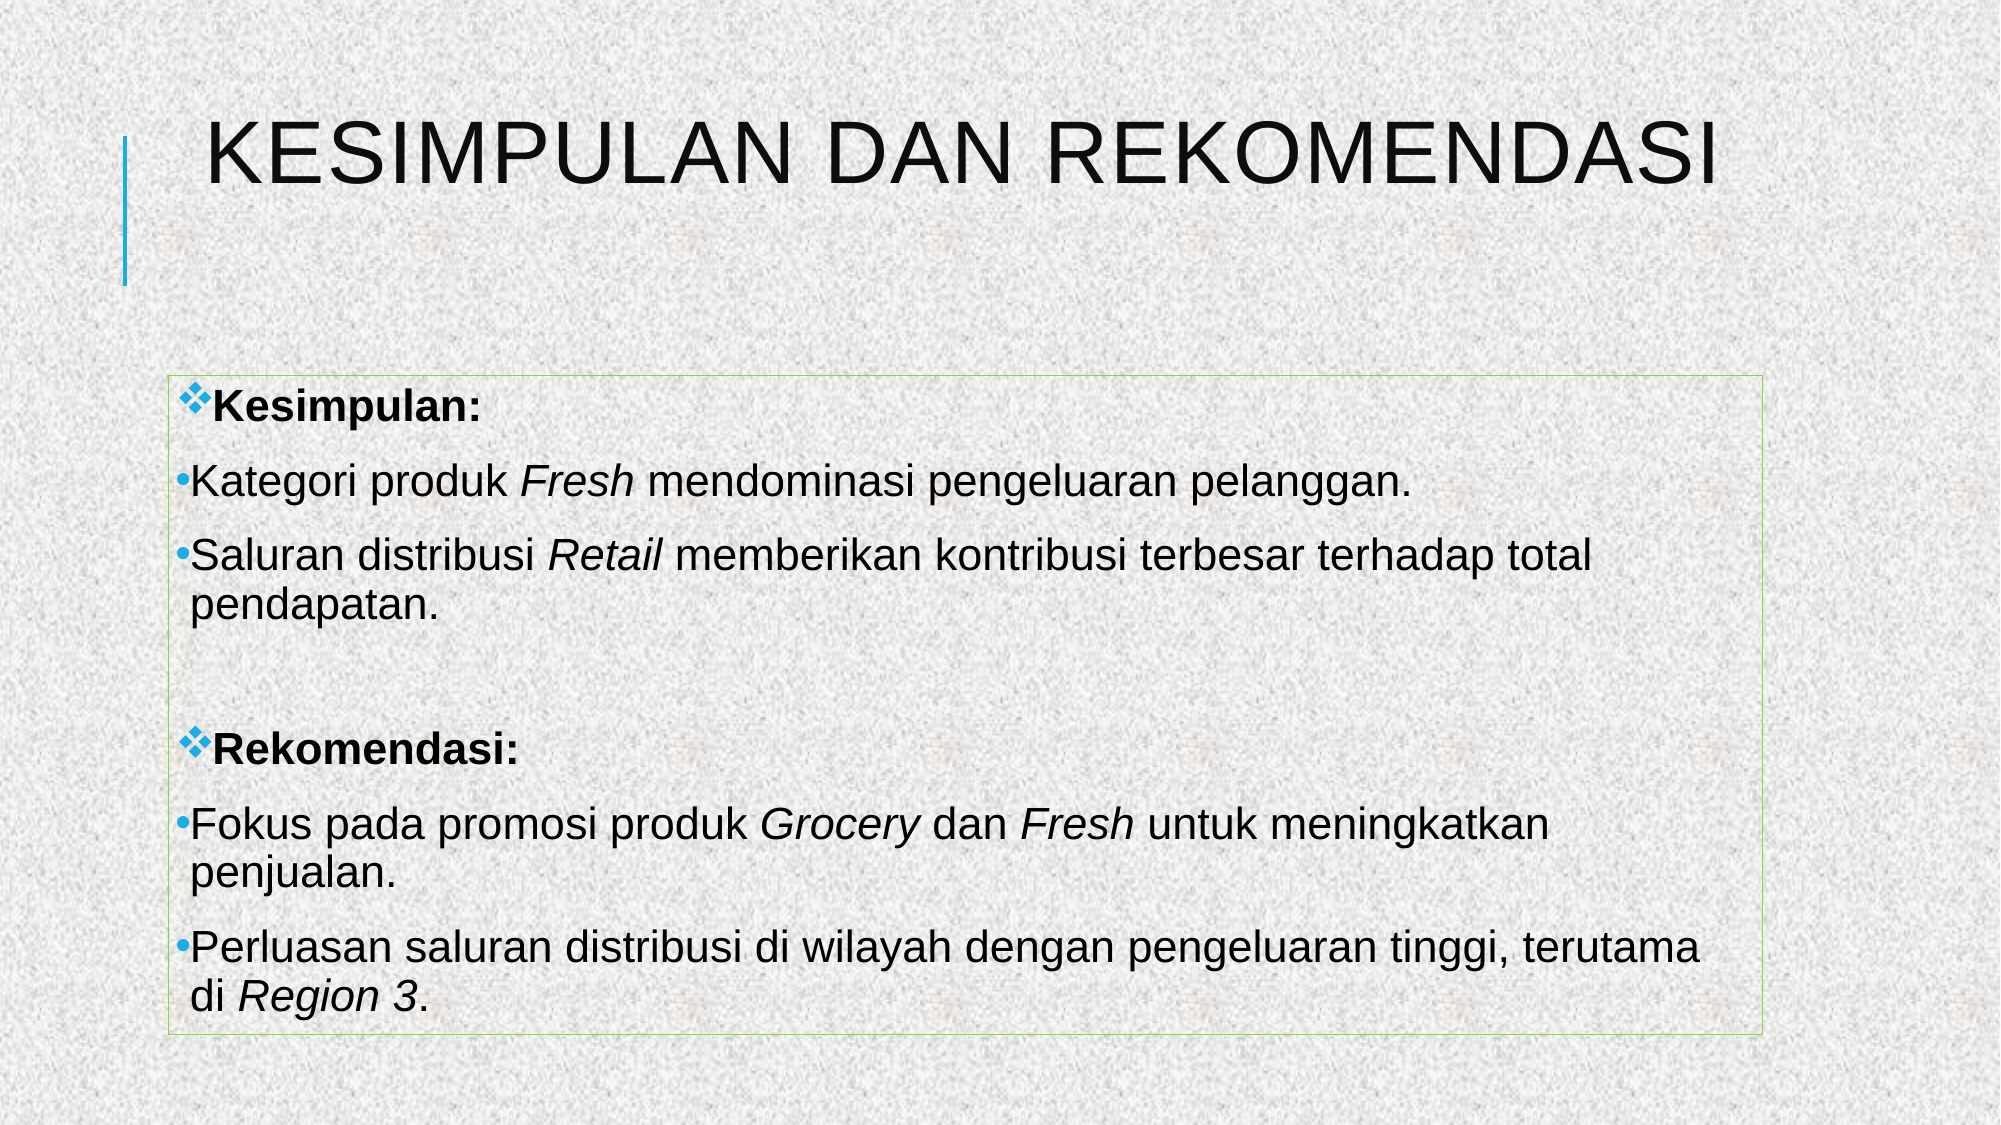

# Kesimpulan dan Rekomendasi
Kesimpulan:
Kategori produk Fresh mendominasi pengeluaran pelanggan.
Saluran distribusi Retail memberikan kontribusi terbesar terhadap total pendapatan.

Rekomendasi:
Fokus pada promosi produk Grocery dan Fresh untuk meningkatkan penjualan.
Perluasan saluran distribusi di wilayah dengan pengeluaran tinggi, terutama di Region 3.